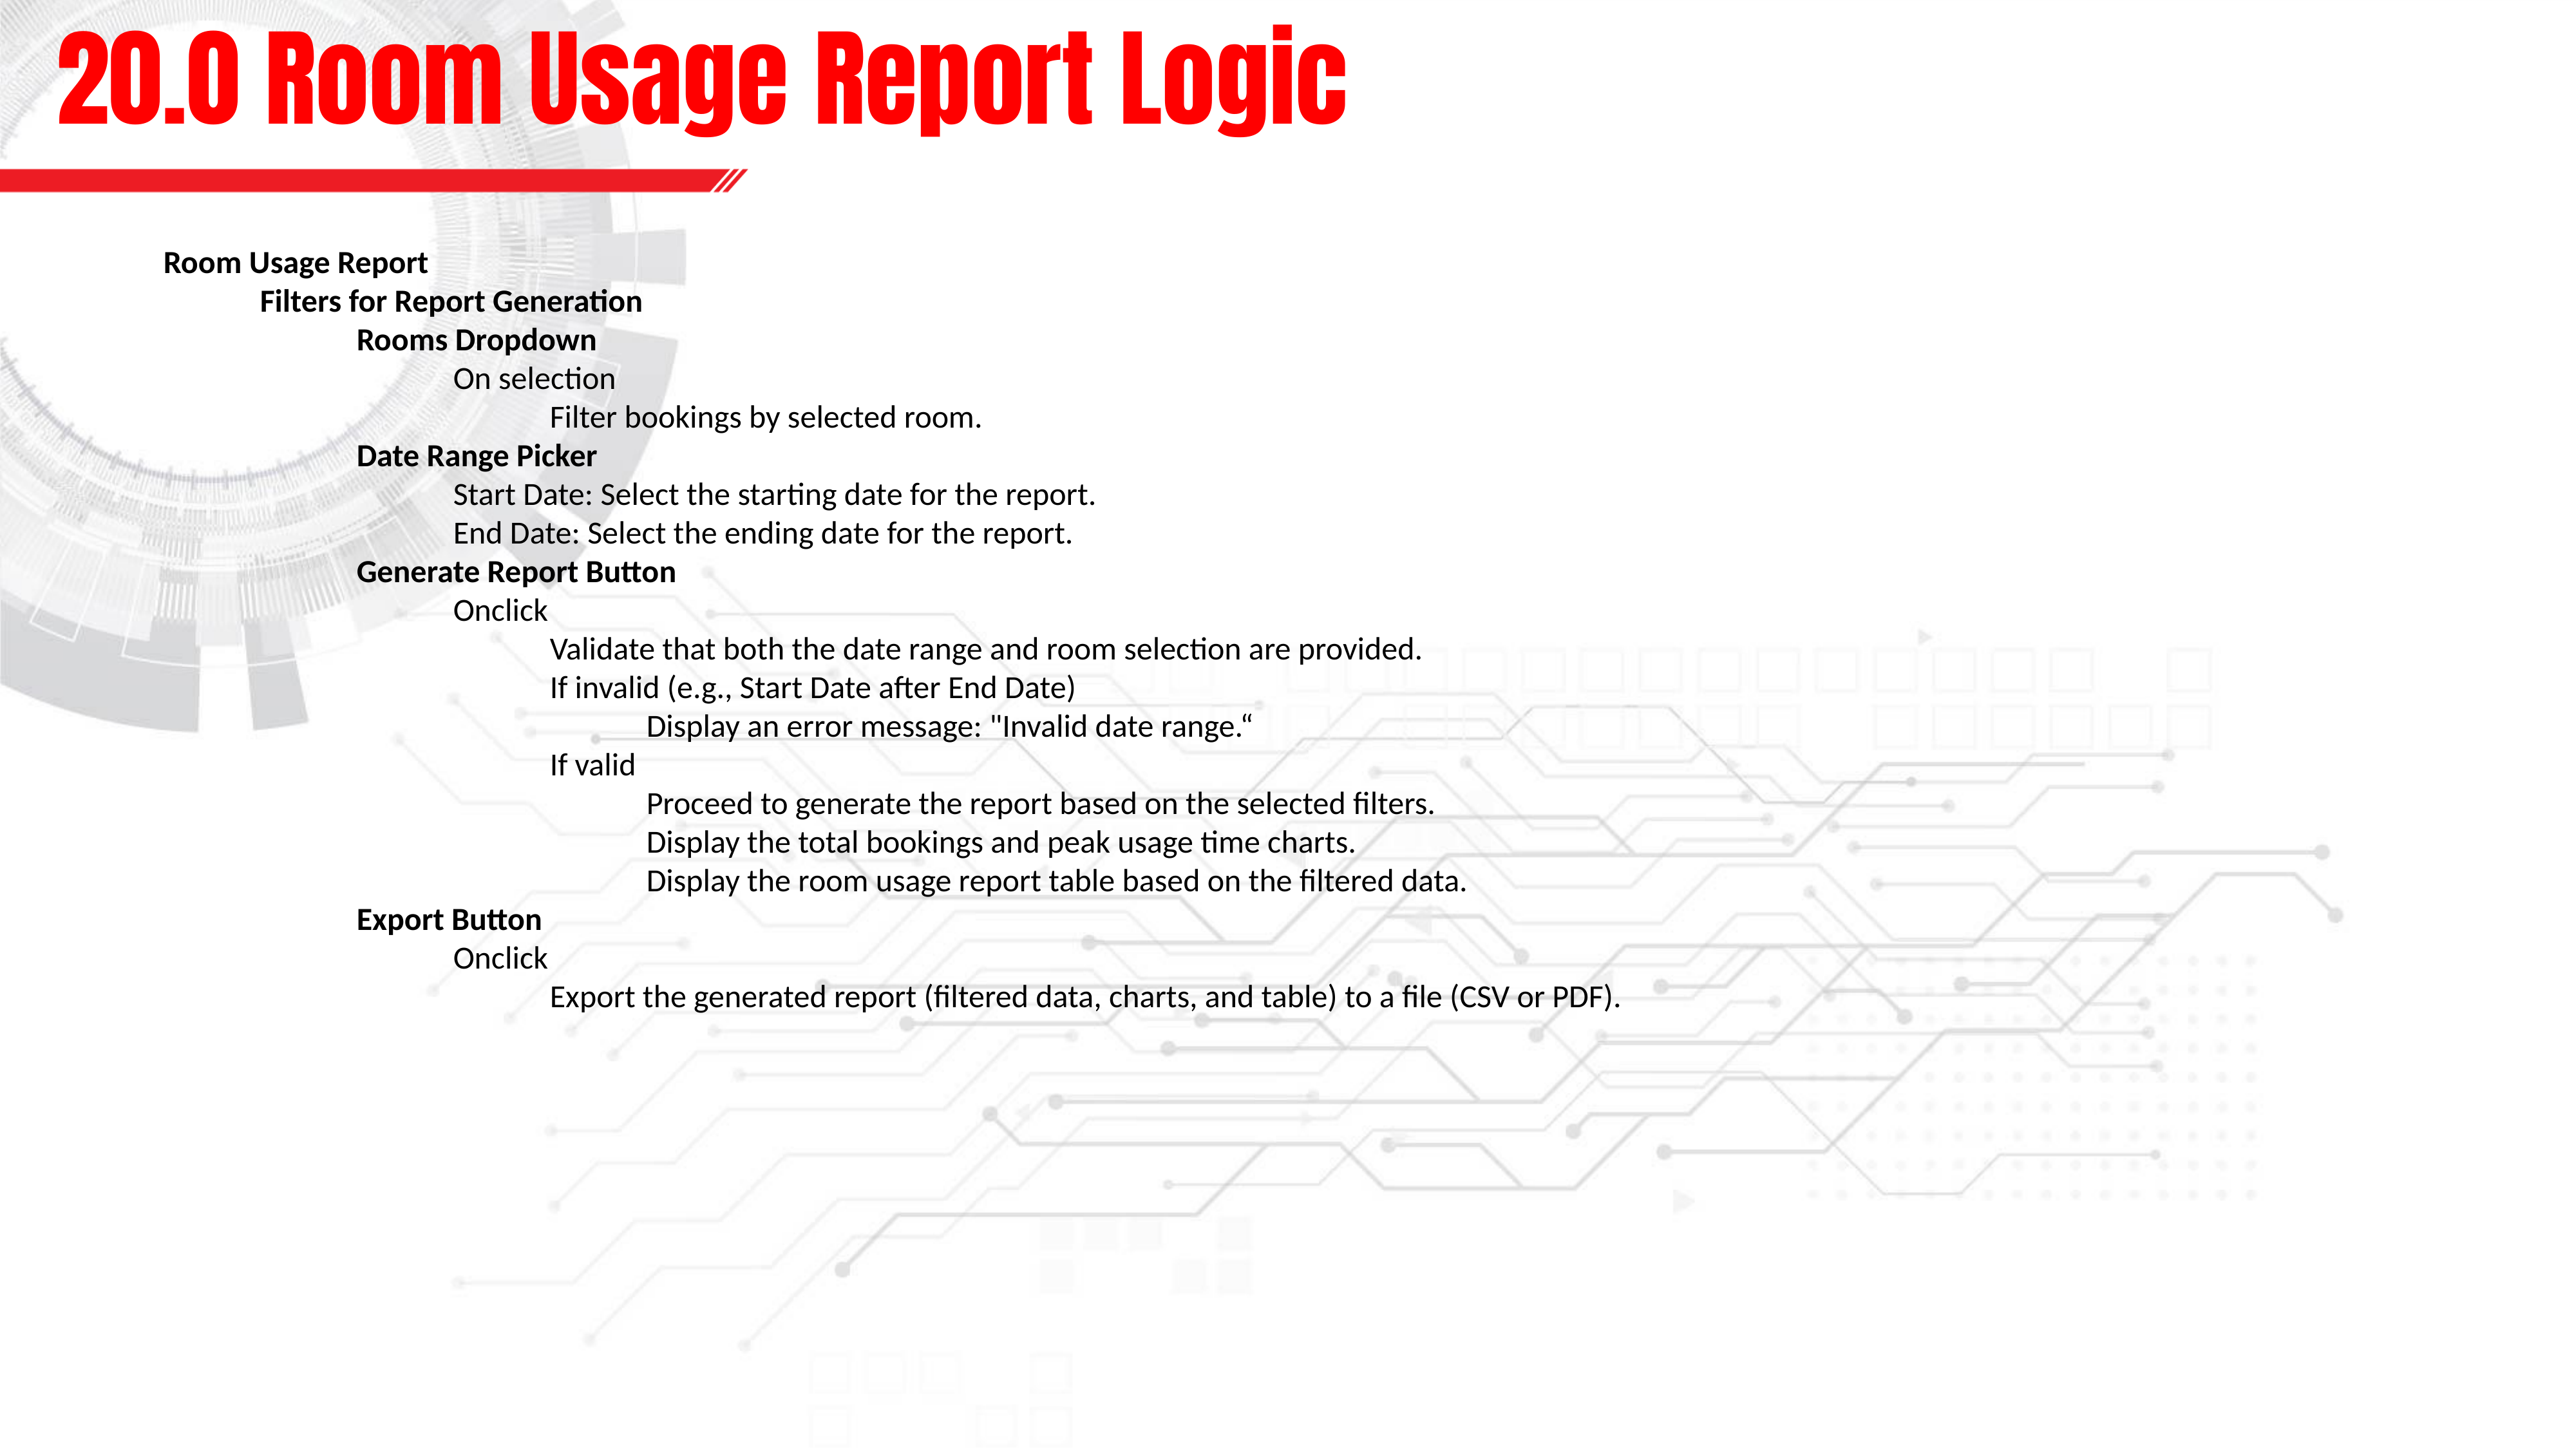

20.0 Room Usage Report Logic
Room Usage Report
	Filters for Report Generation
		Rooms Dropdown
			On selection
				Filter bookings by selected room.
		Date Range Picker
			Start Date: Select the starting date for the report.
			End Date: Select the ending date for the report.
		Generate Report Button
			Onclick
				Validate that both the date range and room selection are provided.
				If invalid (e.g., Start Date after End Date)
					Display an error message: "Invalid date range.“
				If valid
					Proceed to generate the report based on the selected filters.
					Display the total bookings and peak usage time charts.
					Display the room usage report table based on the filtered data.
		Export Button
			Onclick
				Export the generated report (filtered data, charts, and table) to a file (CSV or PDF).